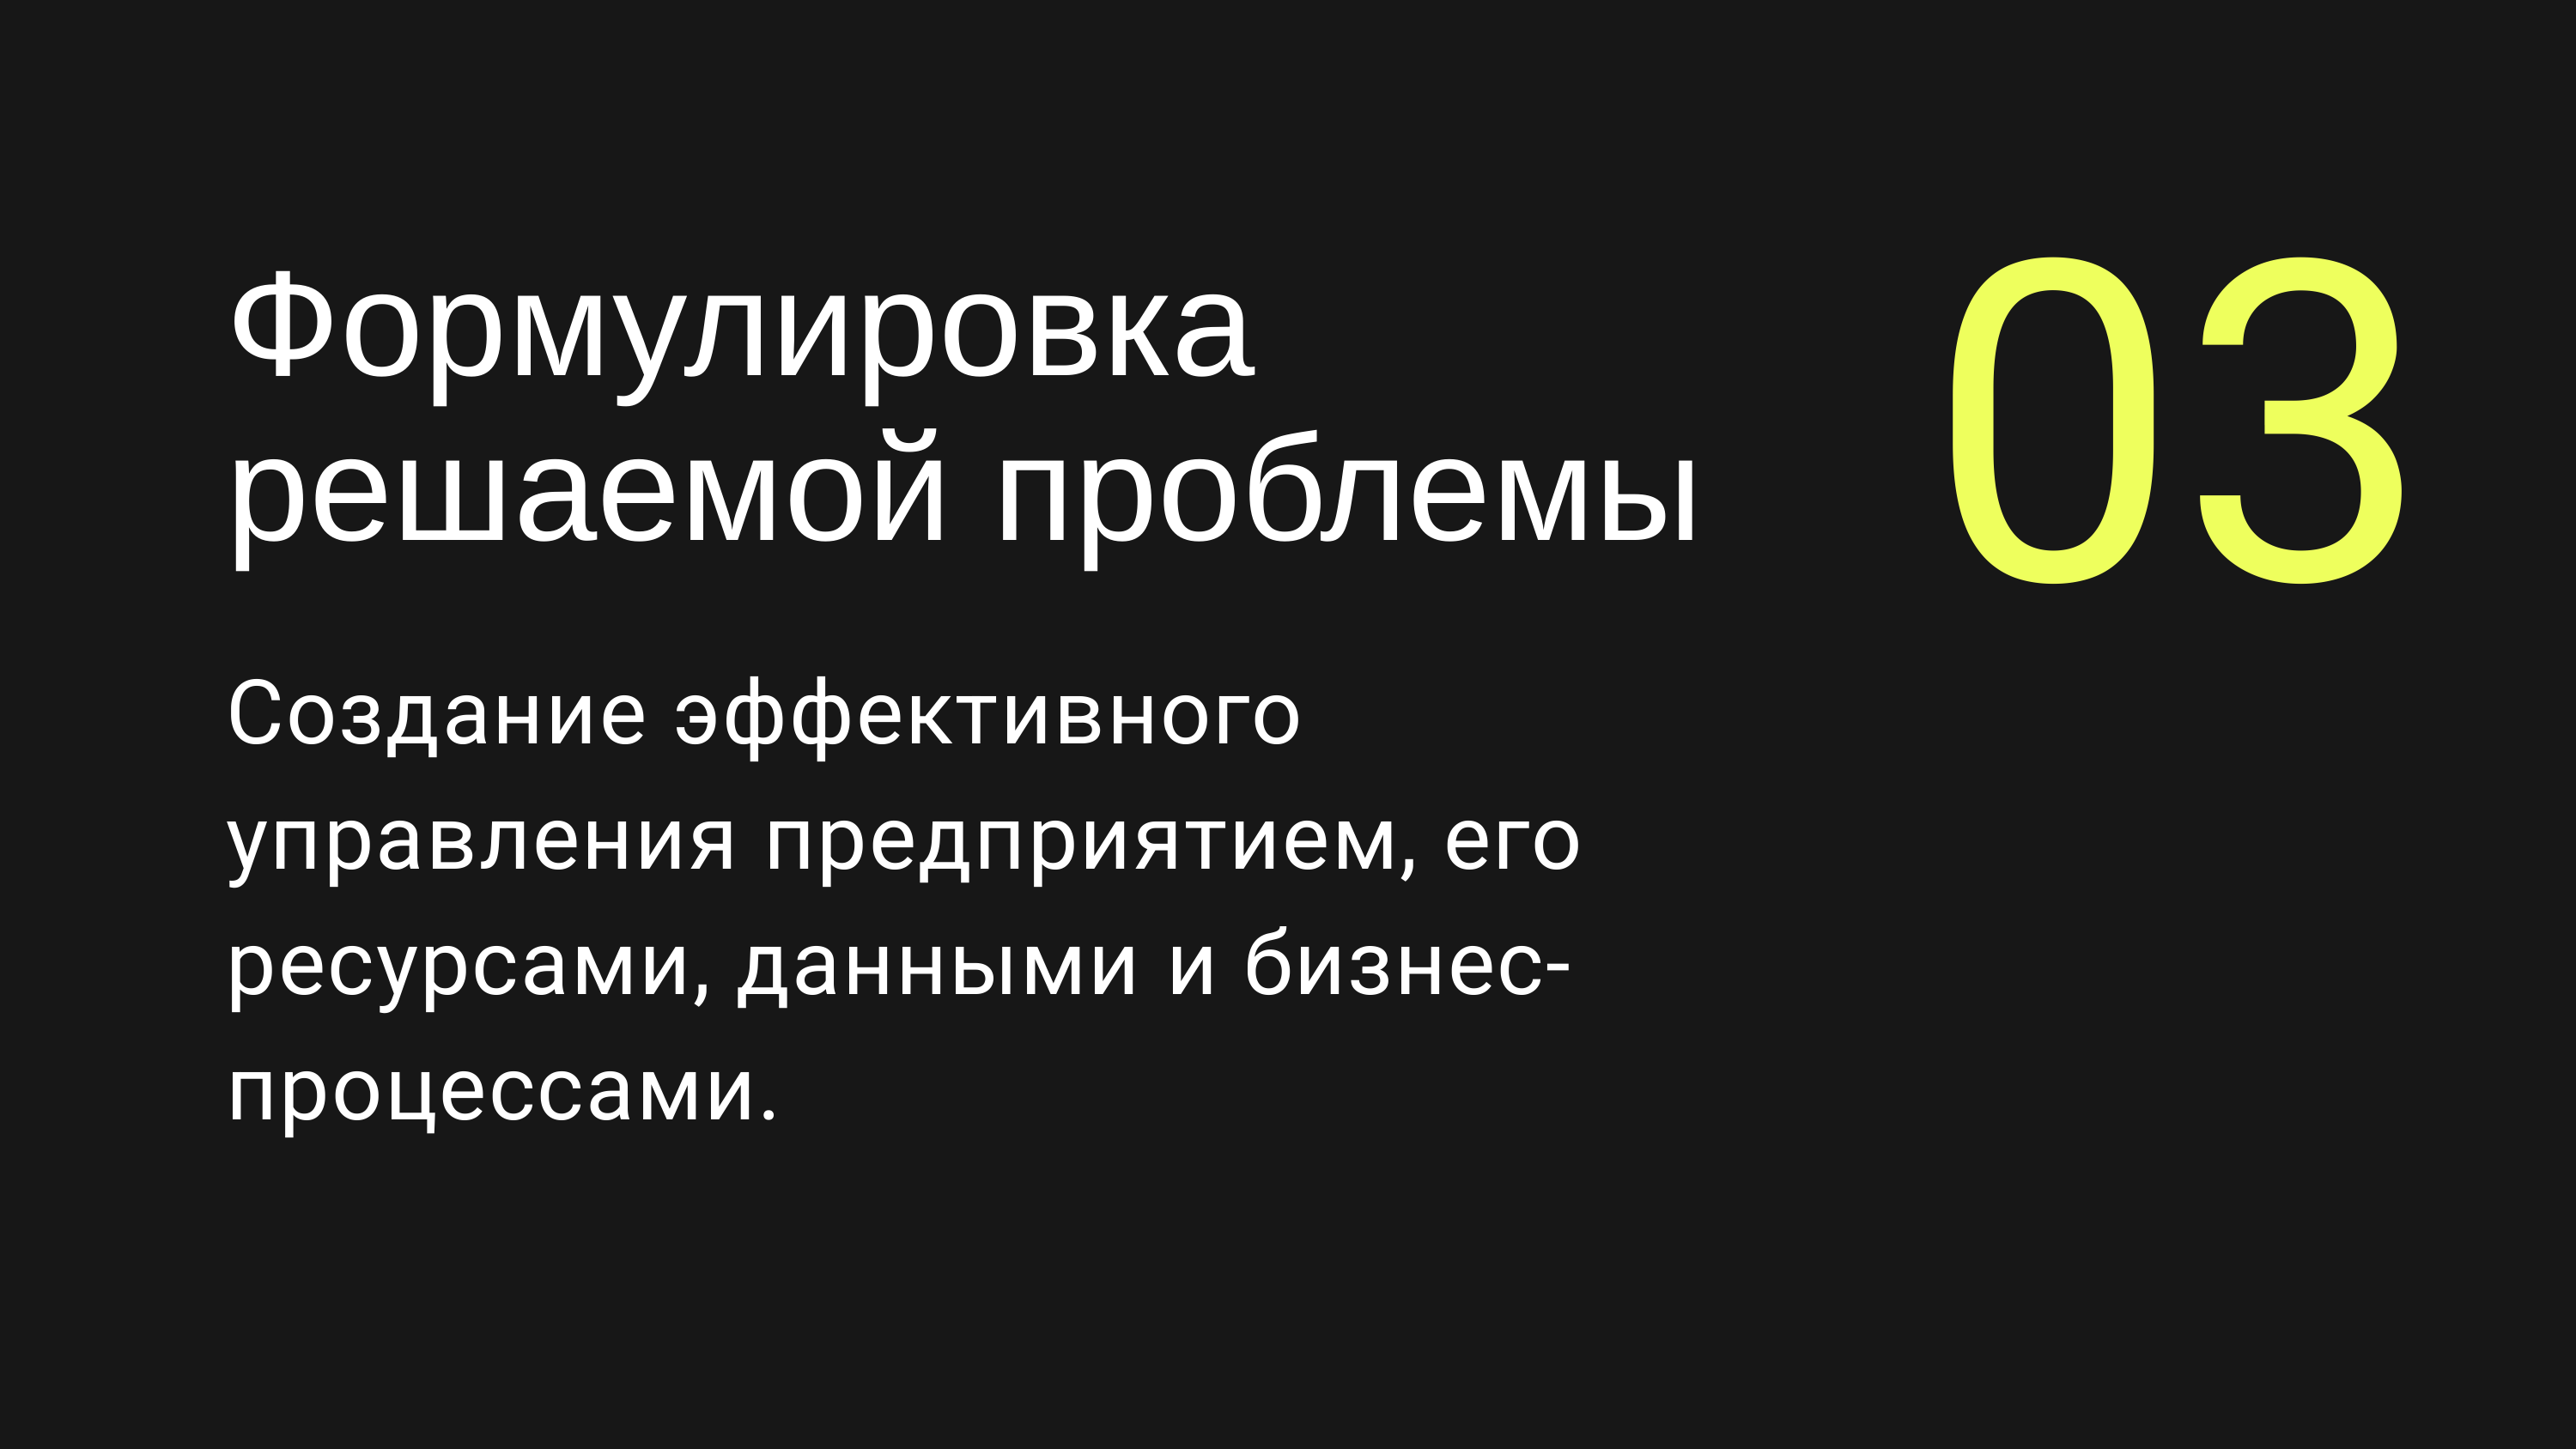

03
Формулировка решаемой проблемы
Создание эффективного управления предприятием, его ресурсами, данными и бизнес-процессами.